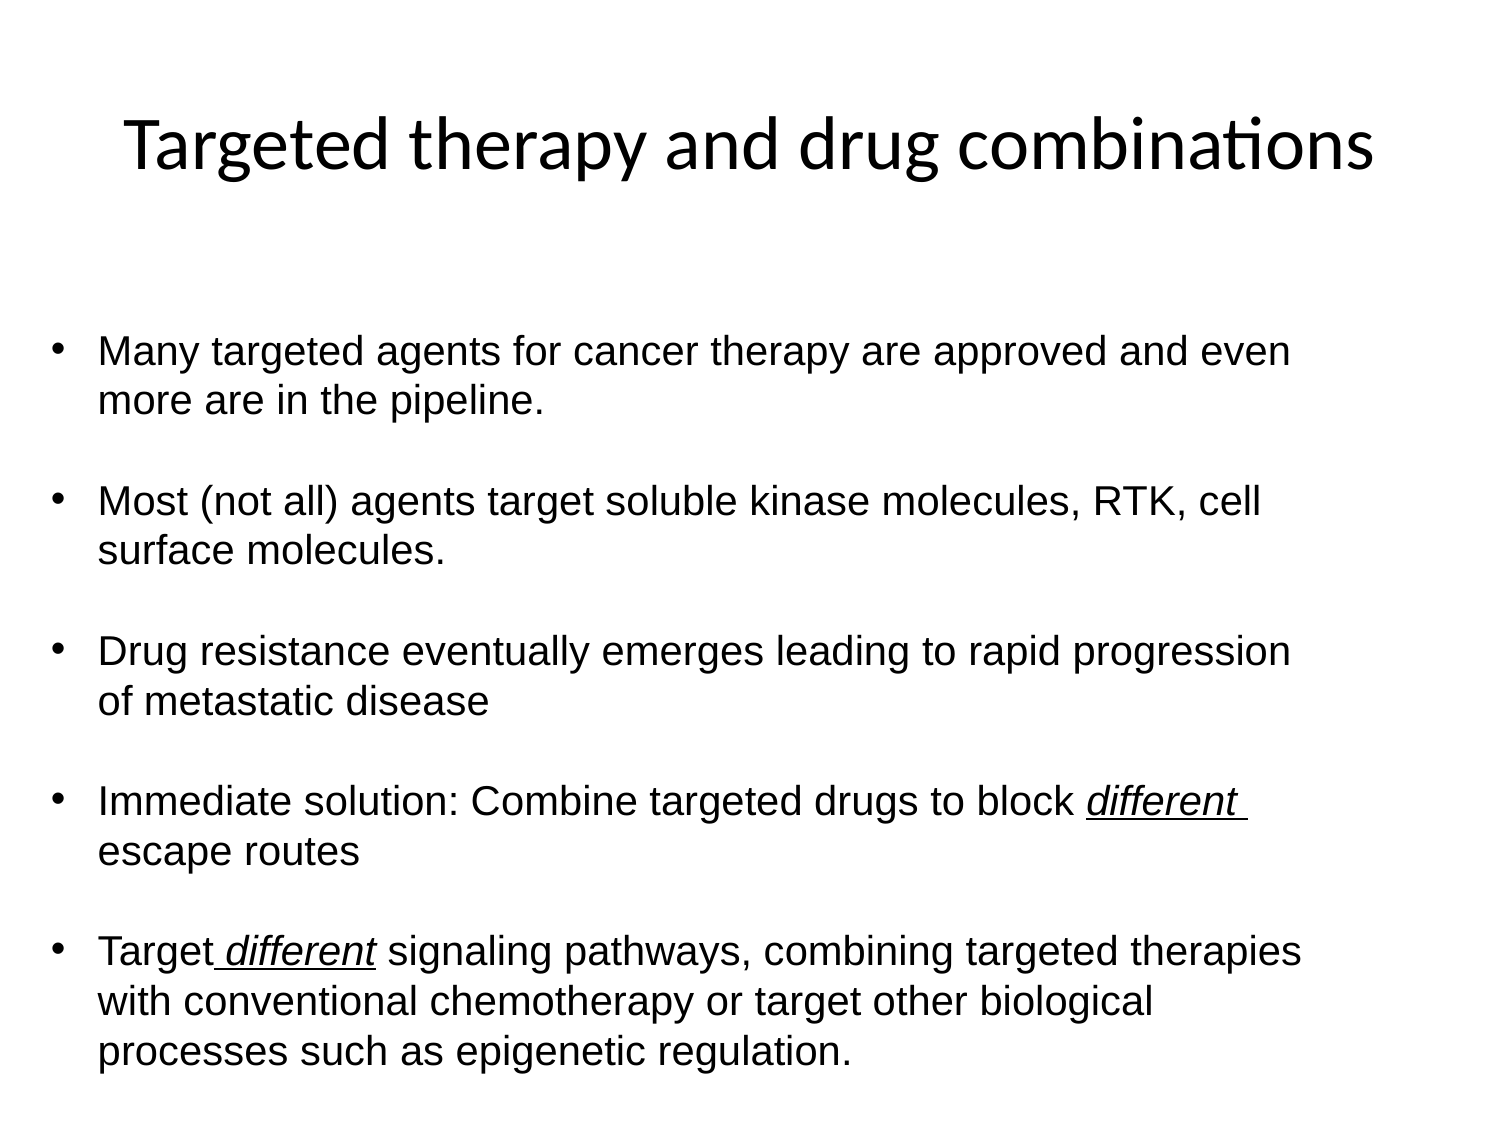

# Targeted therapy and drug combinations
Many targeted agents for cancer therapy are approved and even more are in the pipeline.

Most (not all) agents target soluble kinase molecules, RTK, cell surface molecules.

Drug resistance eventually emerges leading to rapid progression of metastatic disease

Immediate solution: Combine targeted drugs to block different  escape routes

Target different signaling pathways, combining targeted therapies with conventional chemotherapy or target other biological processes such as epigenetic regulation.